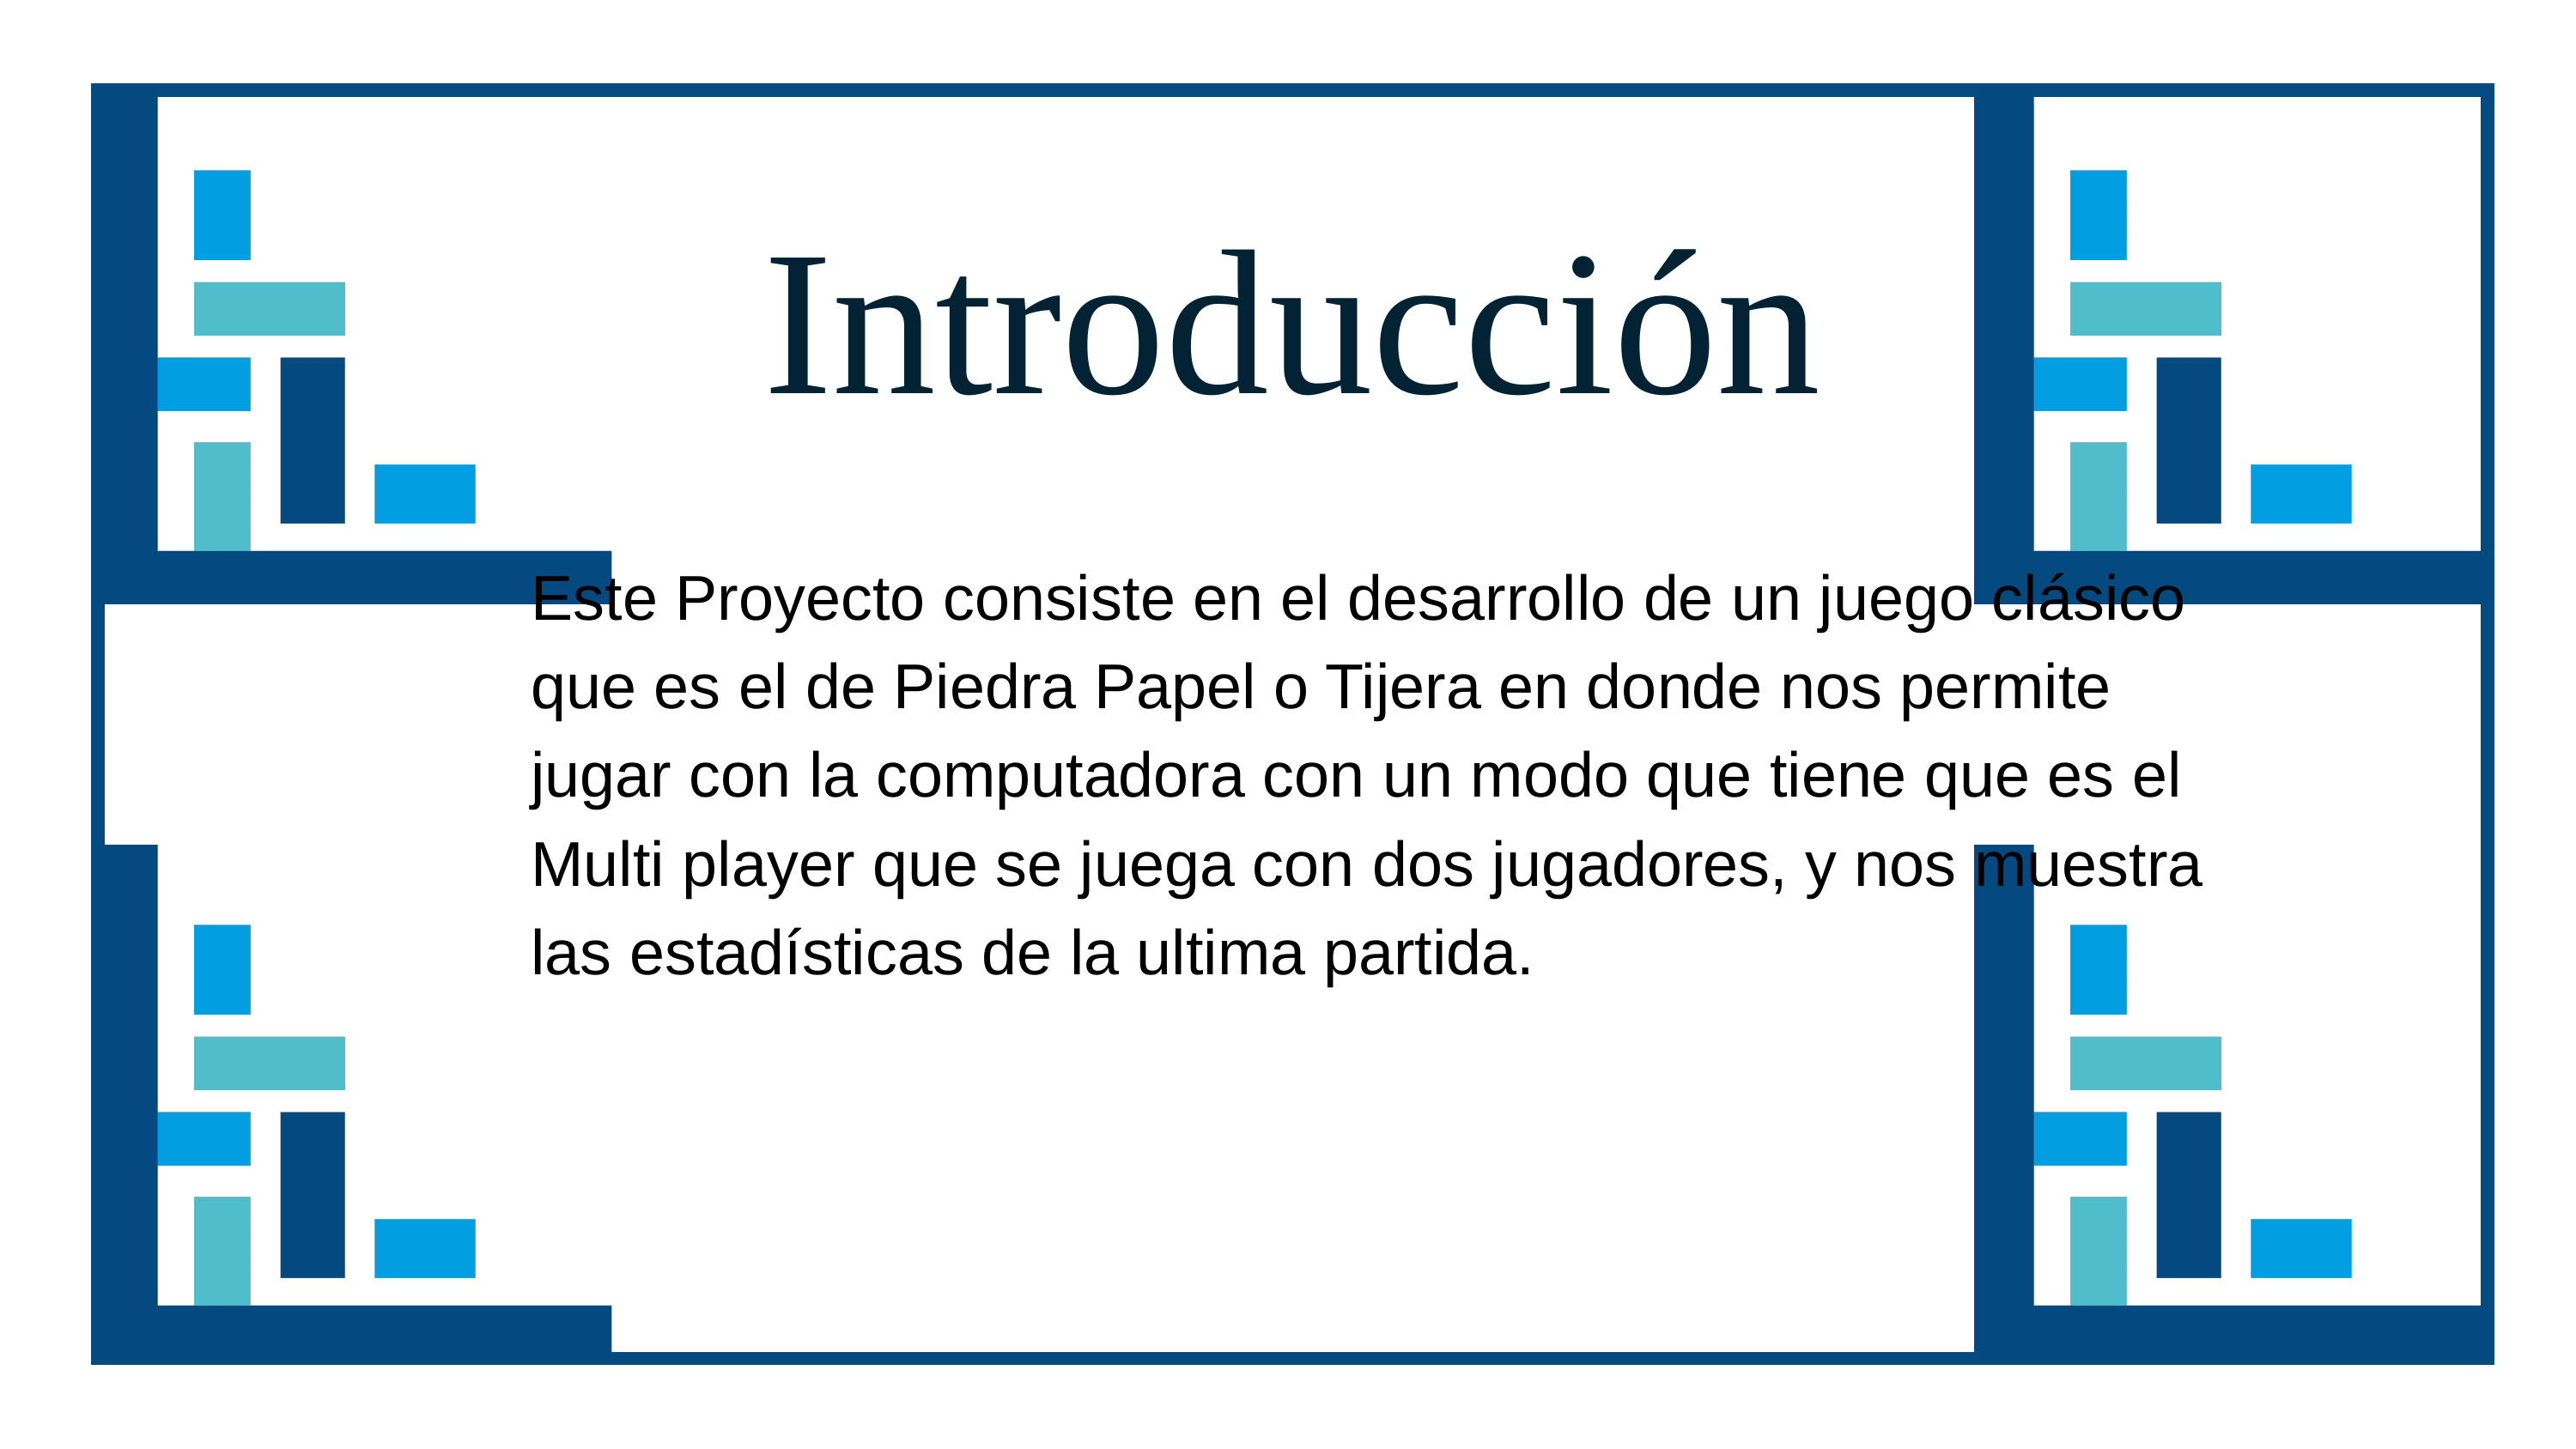

Introducción
Este Proyecto consiste en el desarrollo de un juego clásico que es el de Piedra Papel o Tijera en donde nos permite jugar con la computadora con un modo que tiene que es el Multi player que se juega con dos jugadores, y nos muestra las estadísticas de la ultima partida.